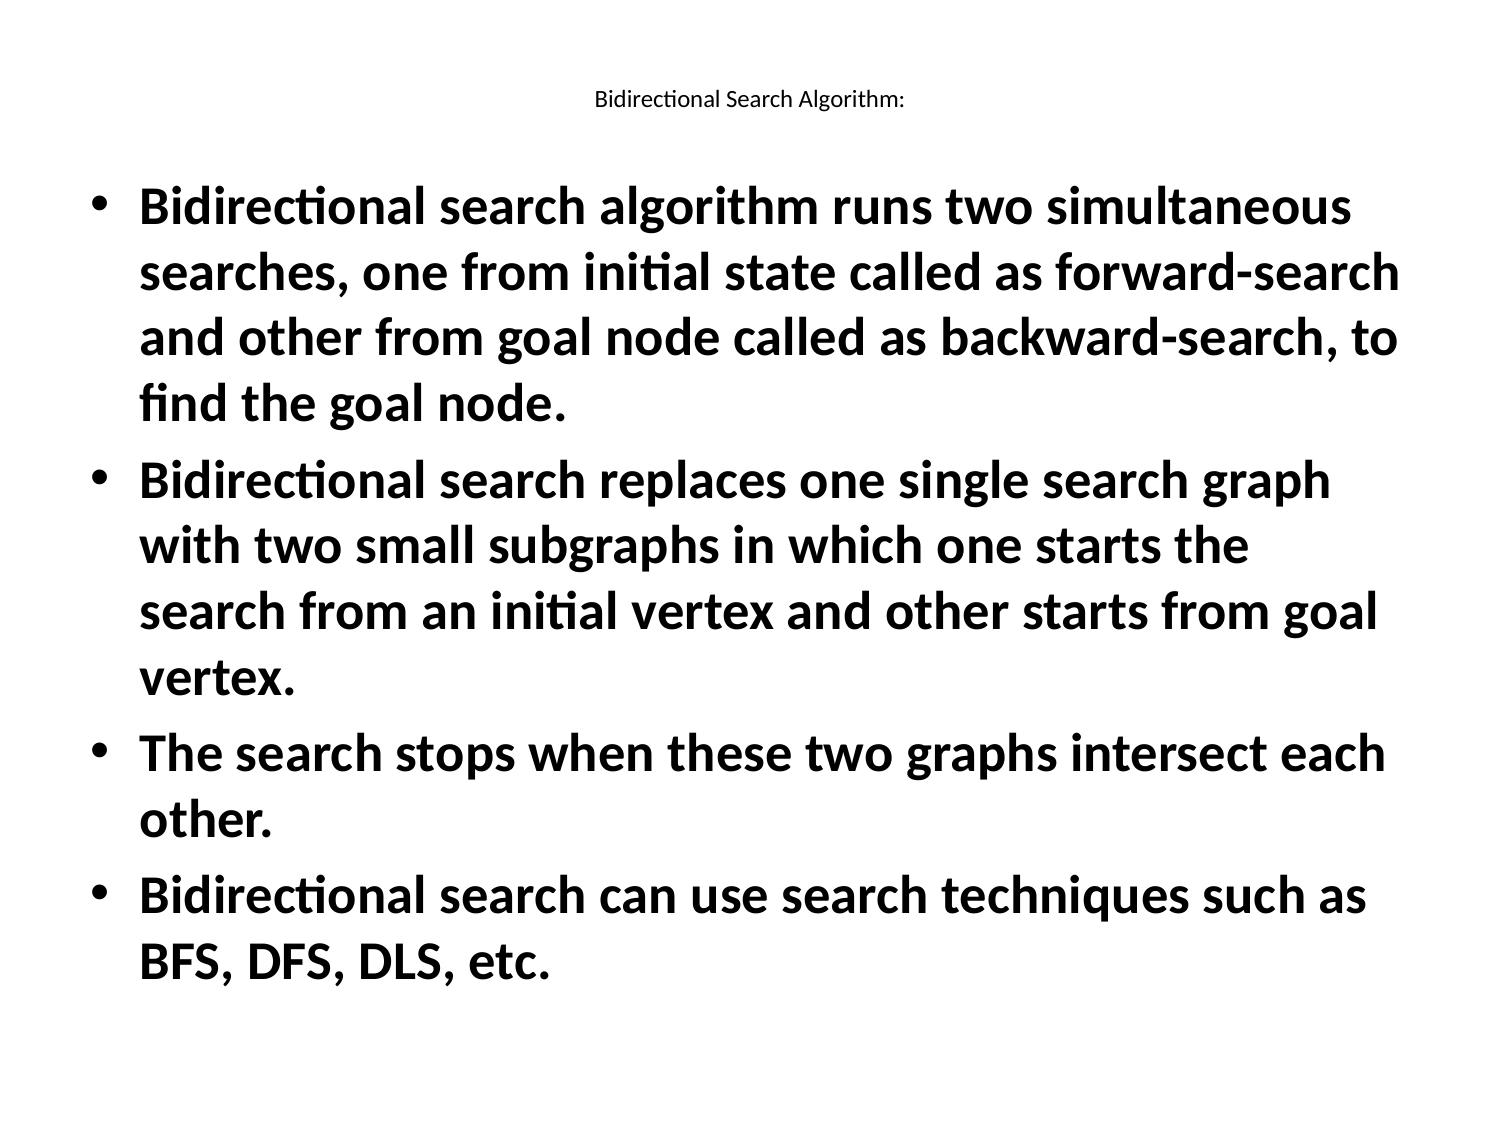

# Bidirectional Search Algorithm:
Bidirectional search algorithm runs two simultaneous searches, one from initial state called as forward-search and other from goal node called as backward-search, to find the goal node.
Bidirectional search replaces one single search graph with two small subgraphs in which one starts the search from an initial vertex and other starts from goal vertex.
The search stops when these two graphs intersect each other.
Bidirectional search can use search techniques such as BFS, DFS, DLS, etc.